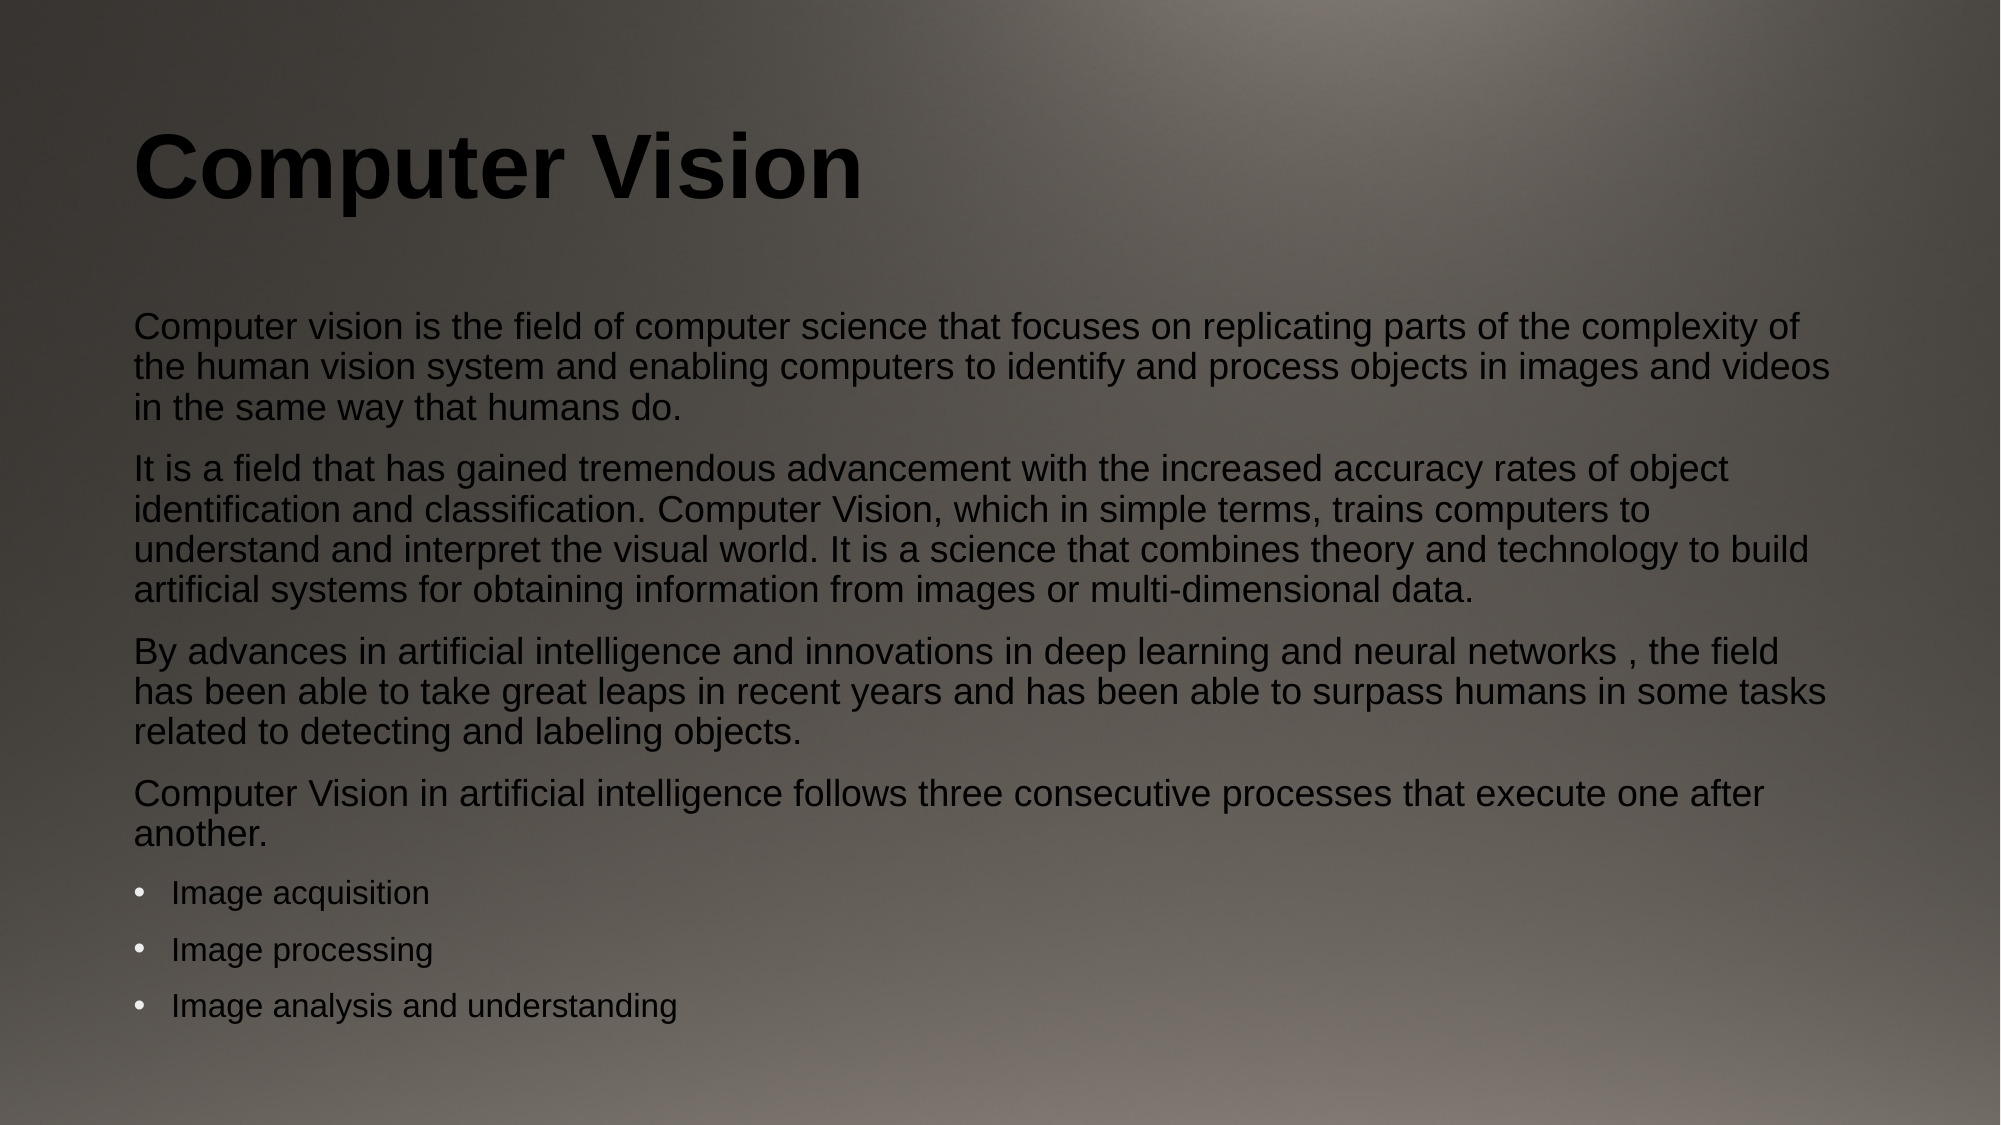

# Computer Vision
Computer vision is the field of computer science that focuses on replicating parts of the complexity of the human vision system and enabling computers to identify and process objects in images and videos in the same way that humans do.
It is a field that has gained tremendous advancement with the increased accuracy rates of object identification and classification. Computer Vision, which in simple terms, trains computers to understand and interpret the visual world. It is a science that combines theory and technology to build artificial systems for obtaining information from images or multi-dimensional data.
By advances in artificial intelligence and innovations in deep learning and neural networks , the field has been able to take great leaps in recent years and has been able to surpass humans in some tasks related to detecting and labeling objects.
Computer Vision in artificial intelligence follows three consecutive processes that execute one after another.
Image acquisition
Image processing
Image analysis and understanding